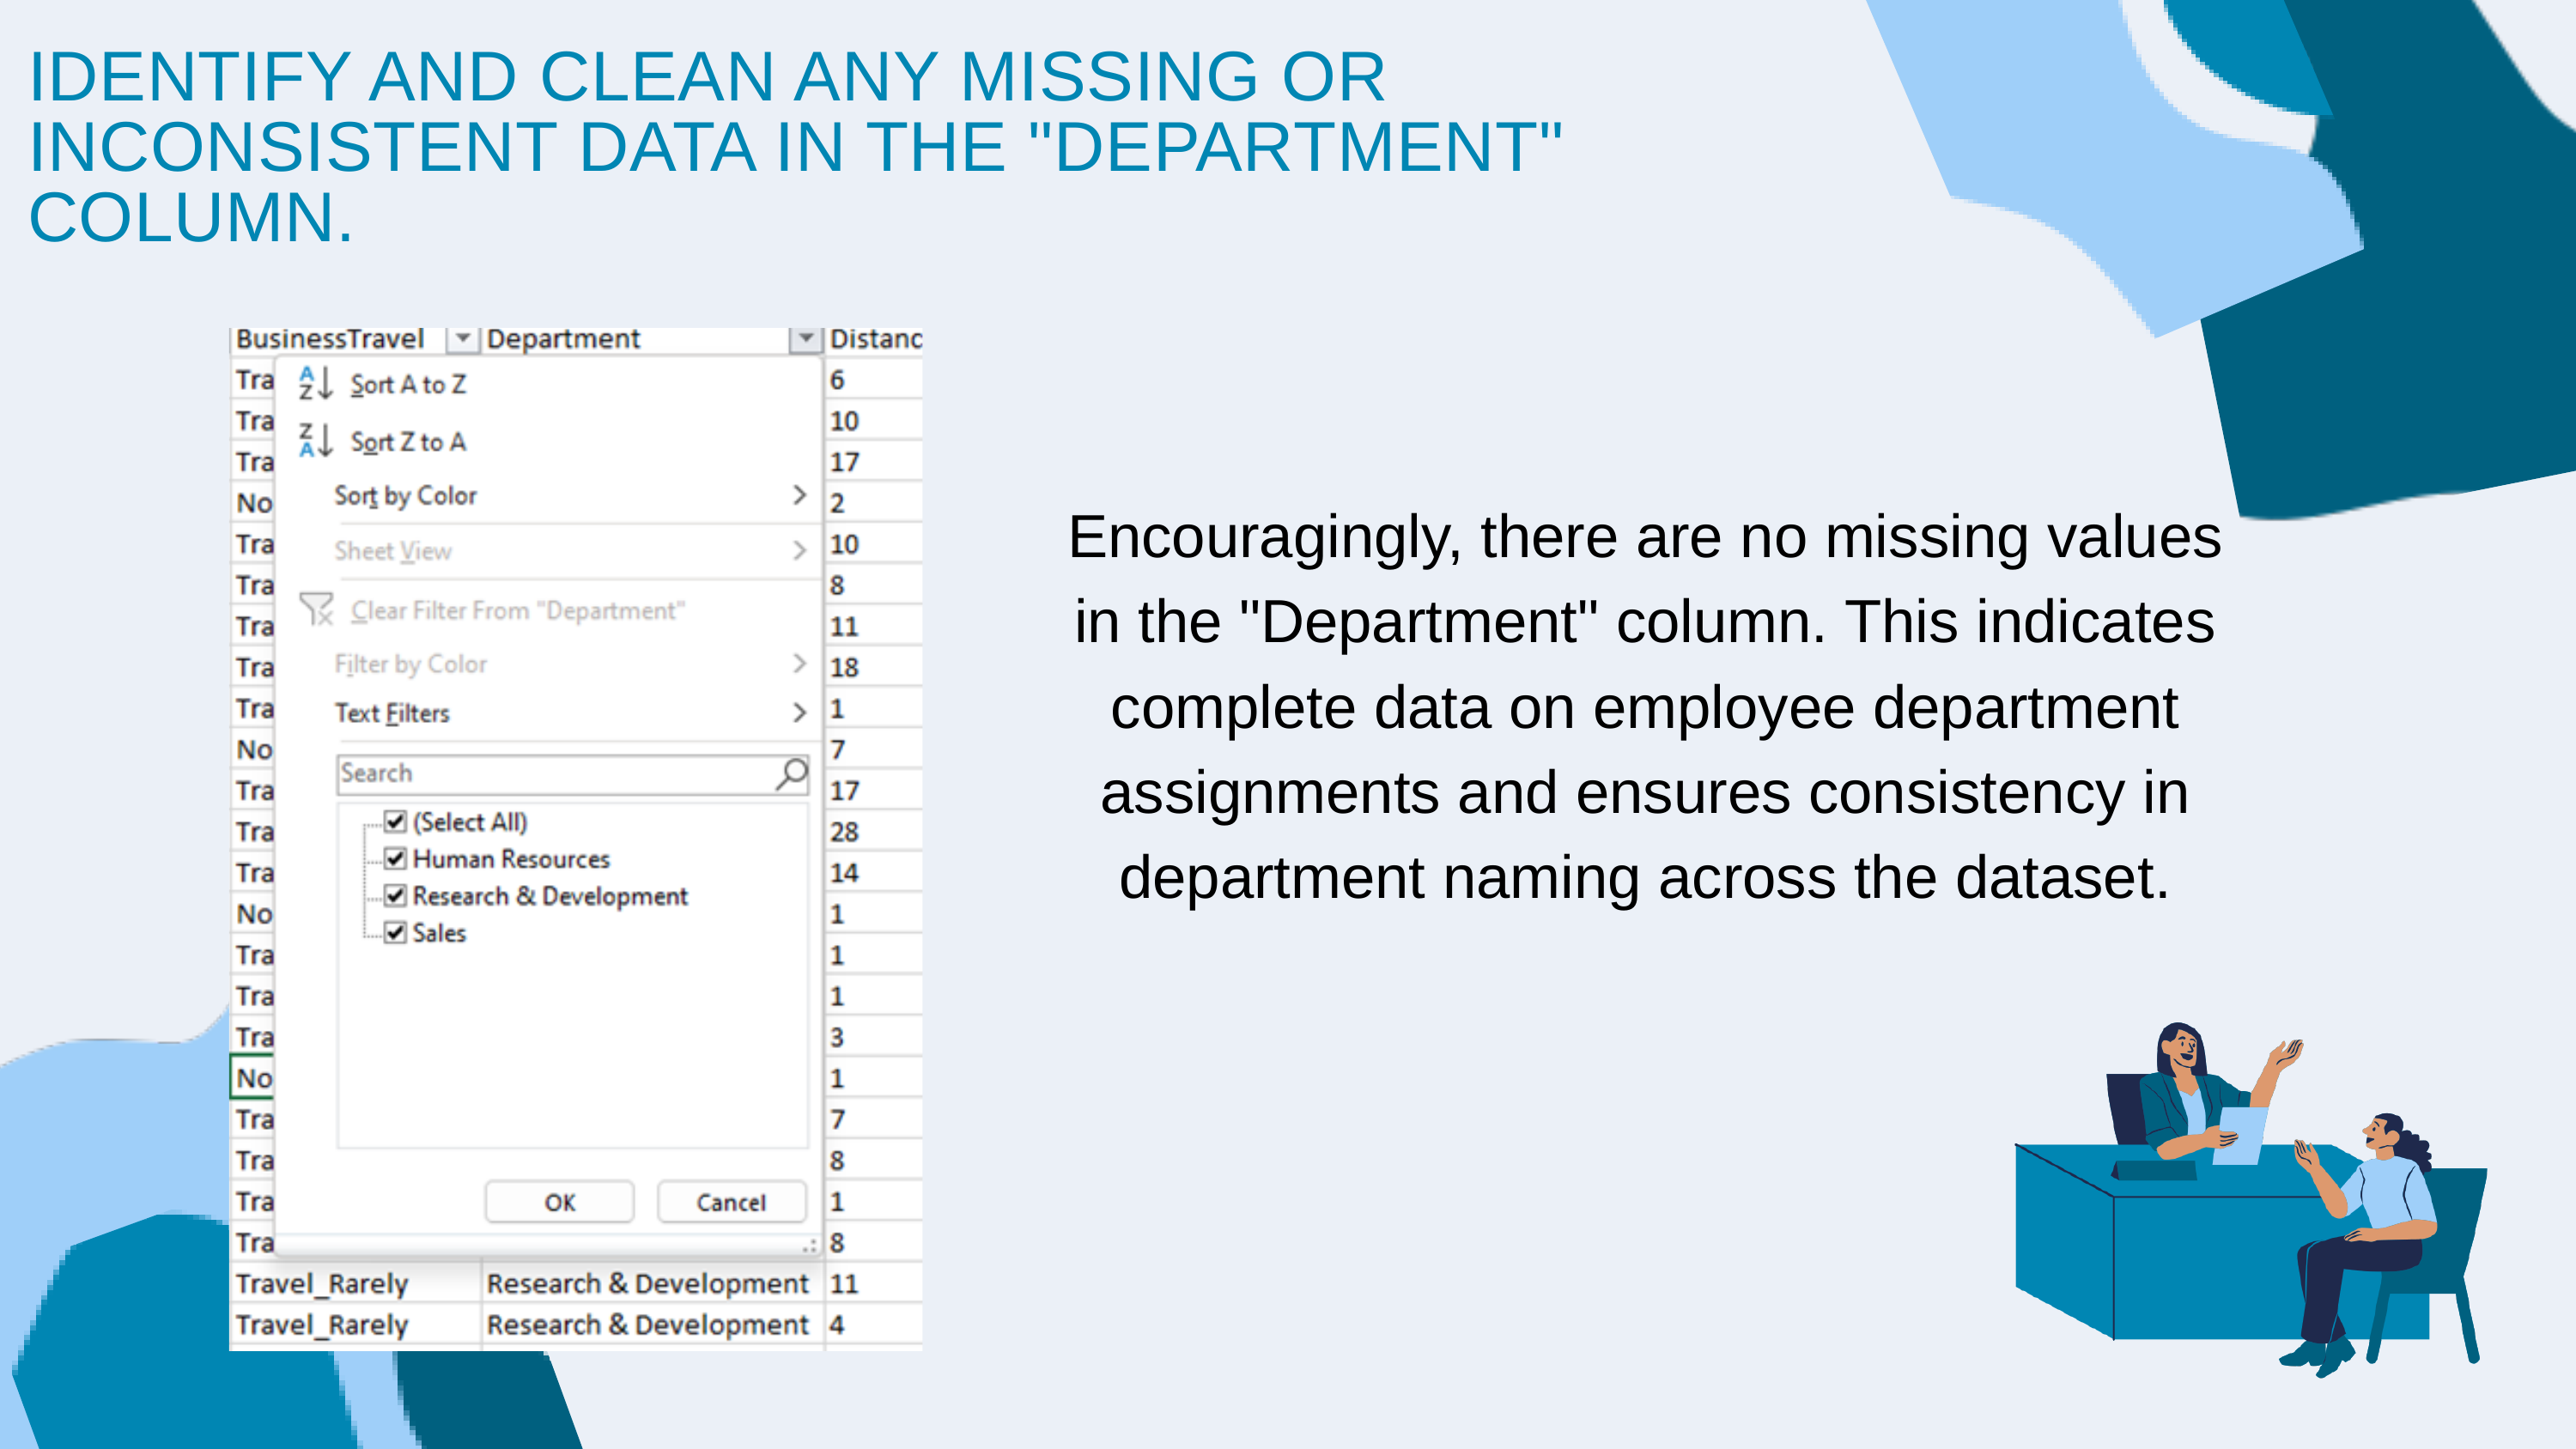

IDENTIFY AND CLEAN ANY MISSING OR INCONSISTENT DATA IN THE "DEPARTMENT" COLUMN.

Encouragingly, there are no missing values in the "Department" column. This indicates complete data on employee department assignments and ensures consistency in department naming across the dataset.